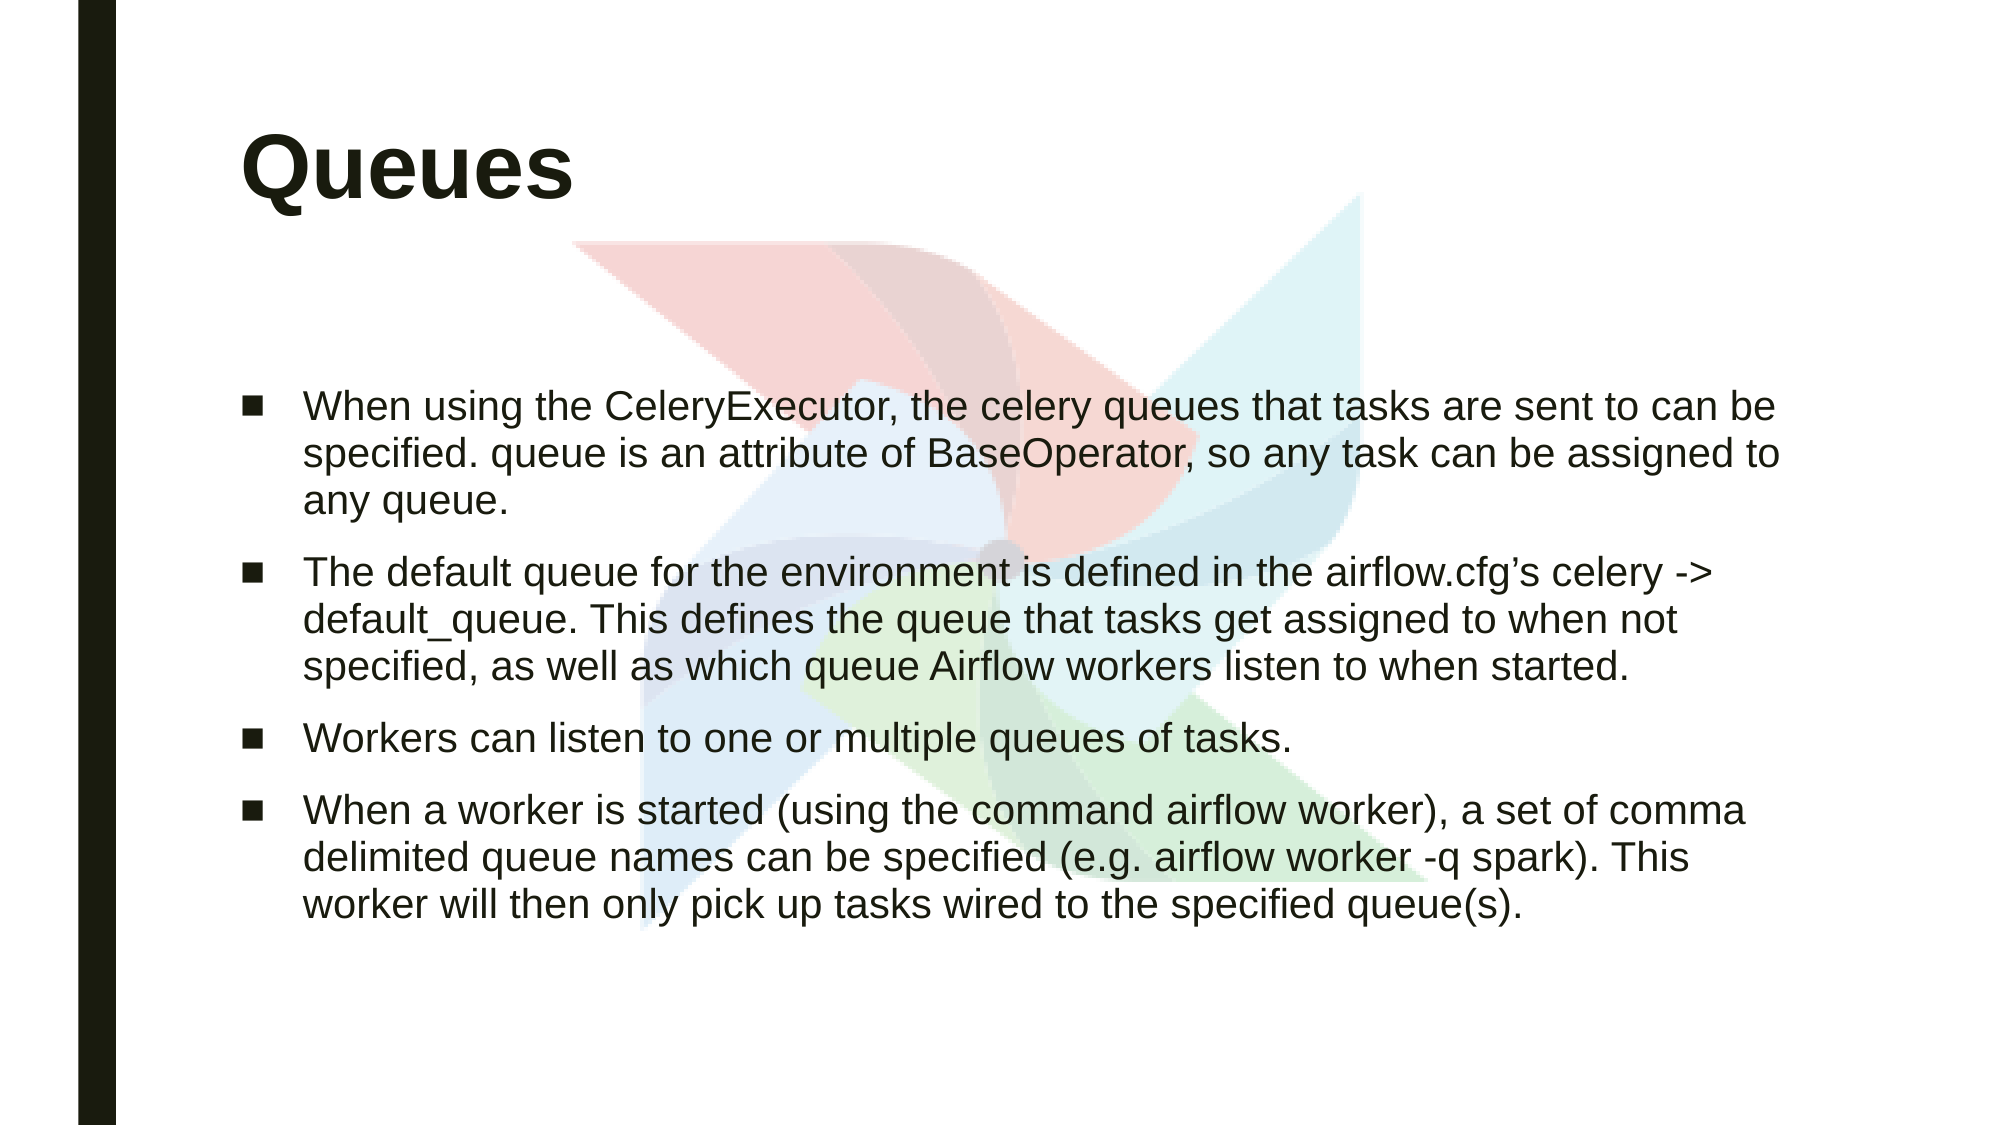

# Queues
When using the CeleryExecutor, the celery queues that tasks are sent to can be specified. queue is an attribute of BaseOperator, so any task can be assigned to any queue.
The default queue for the environment is defined in the airflow.cfg’s celery -> default_queue. This defines the queue that tasks get assigned to when not specified, as well as which queue Airflow workers listen to when started.
Workers can listen to one or multiple queues of tasks.
When a worker is started (using the command airflow worker), a set of comma delimited queue names can be specified (e.g. airflow worker -q spark). This worker will then only pick up tasks wired to the specified queue(s).